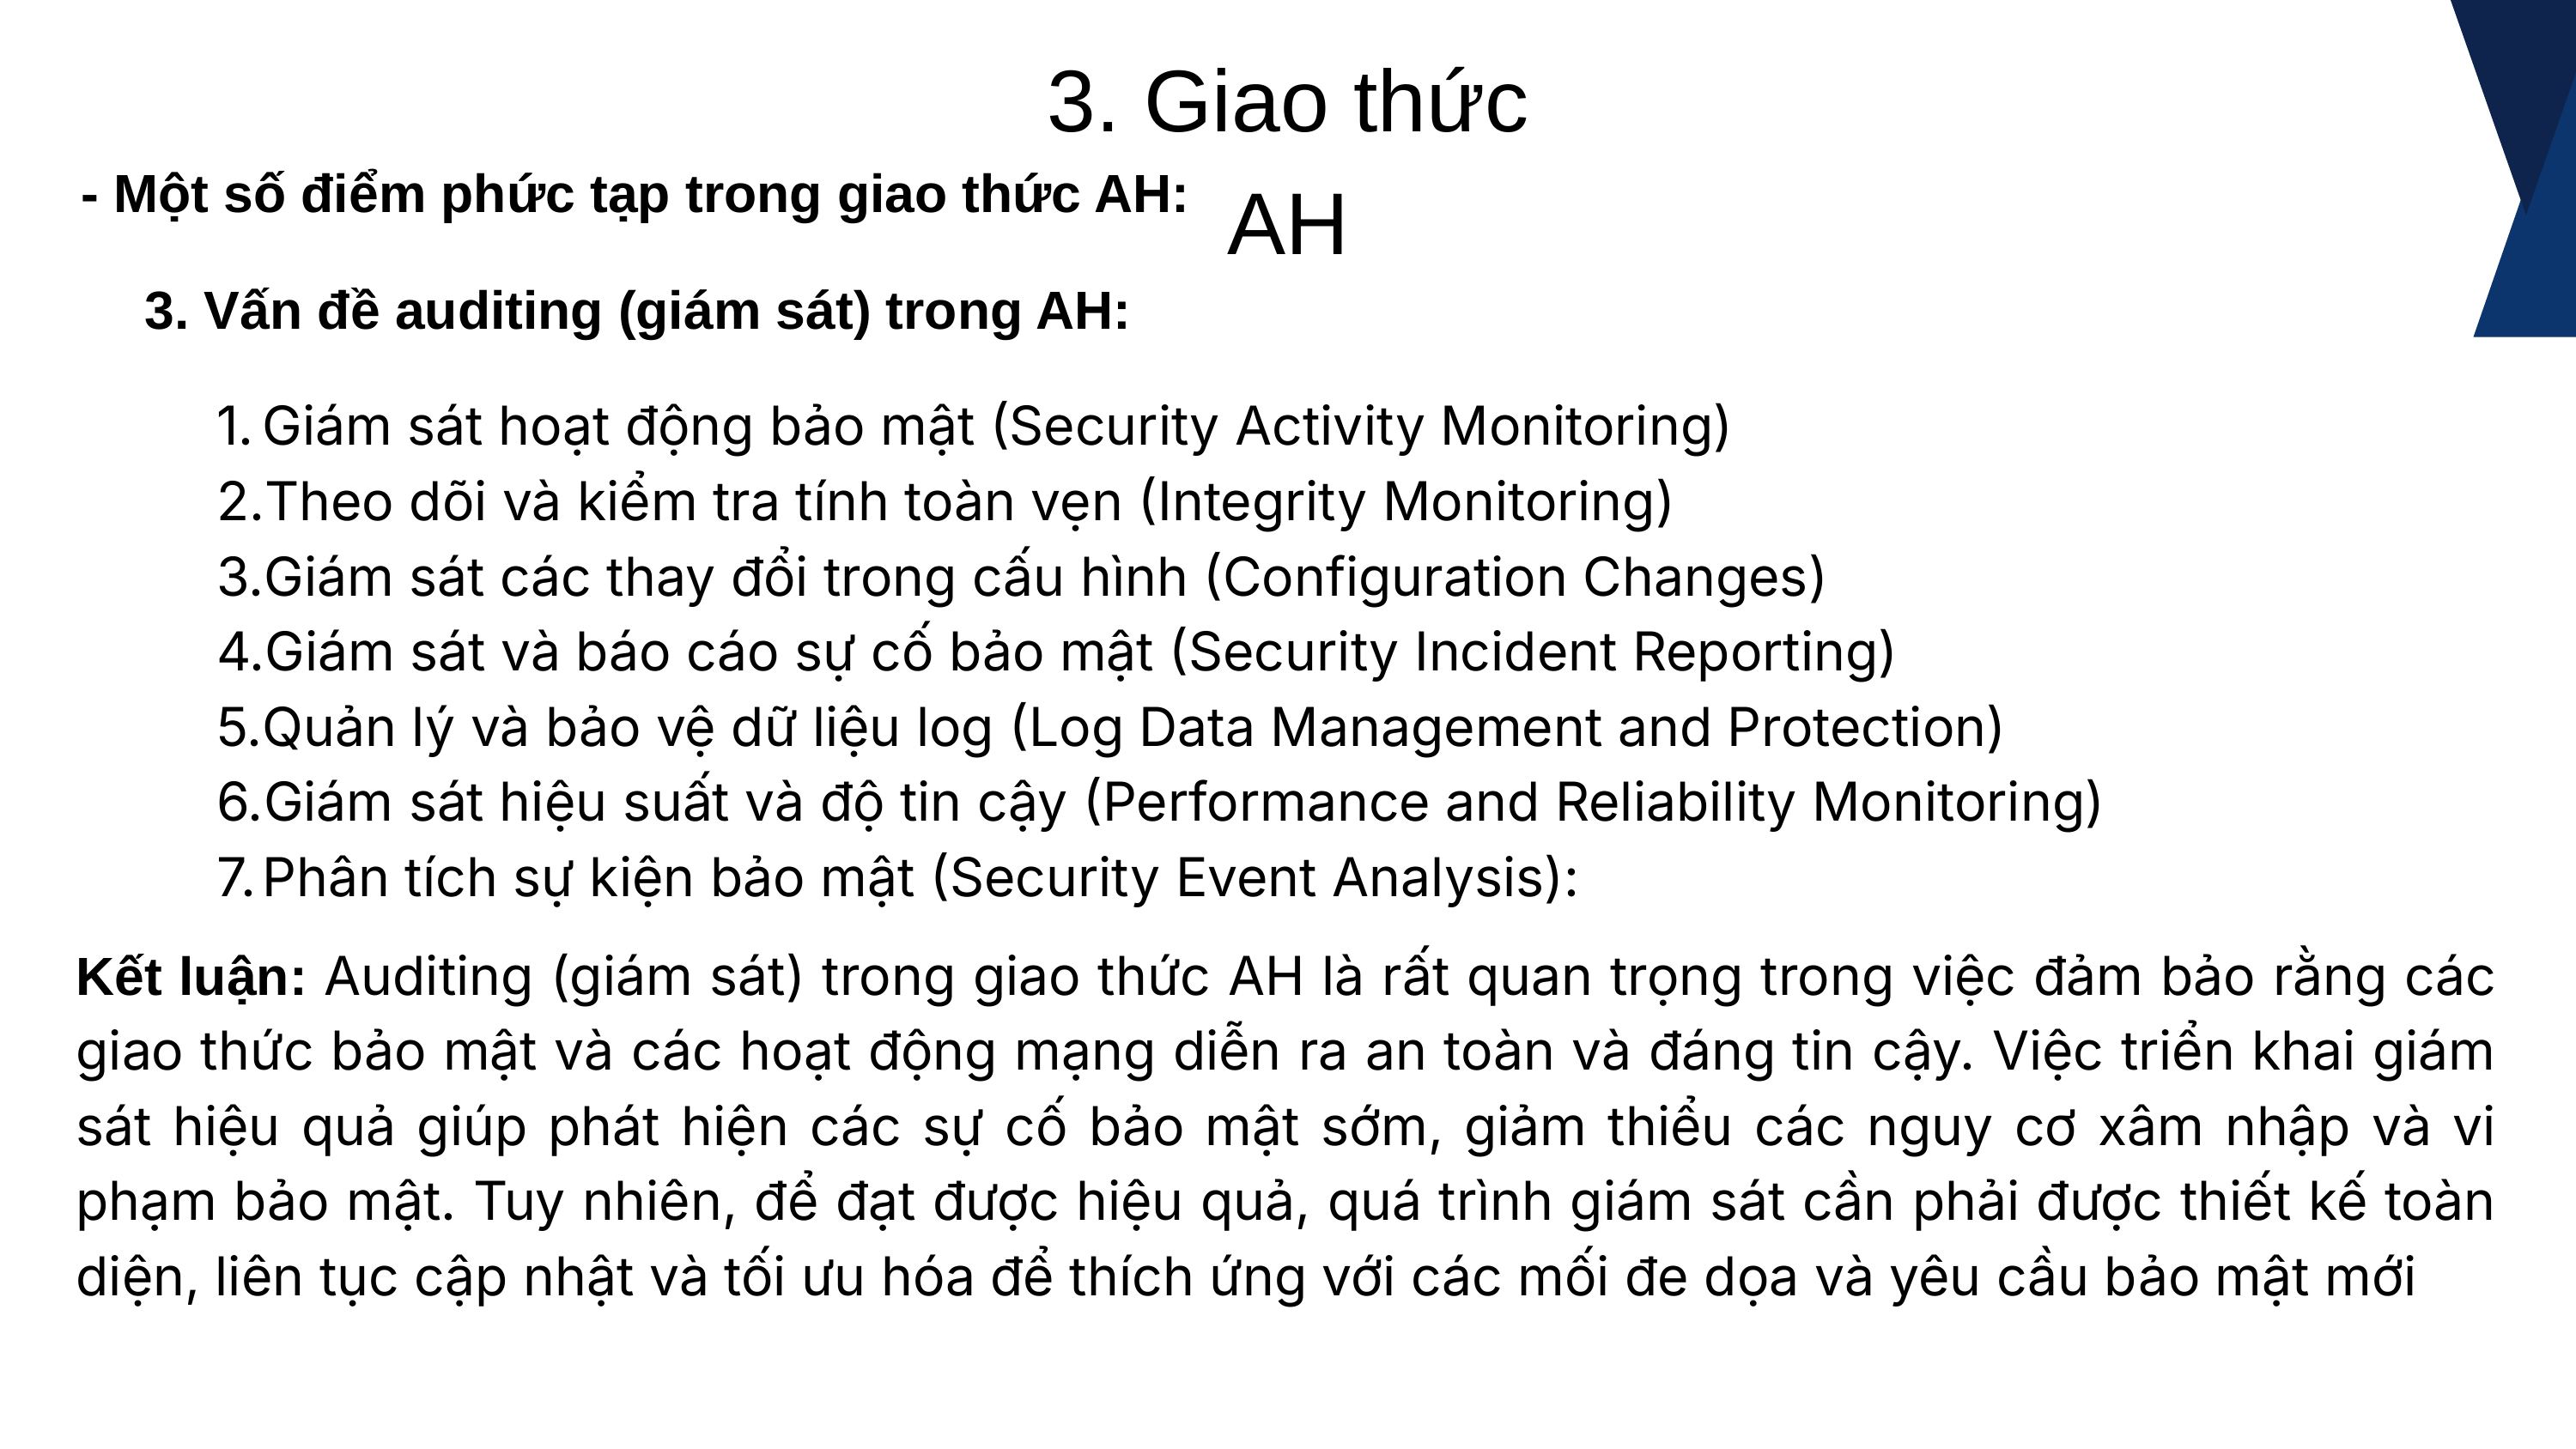

3. Giao thức AH

- Một số điểm phức tạp trong giao thức AH:
3. Vấn đề auditing (giám sát) trong AH:
Giám sát hoạt động bảo mật (Security Activity Monitoring)
Theo dõi và kiểm tra tính toàn vẹn (Integrity Monitoring)
Giám sát các thay đổi trong cấu hình (Configuration Changes)
Giám sát và báo cáo sự cố bảo mật (Security Incident Reporting)
Quản lý và bảo vệ dữ liệu log (Log Data Management and Protection)
Giám sát hiệu suất và độ tin cậy (Performance and Reliability Monitoring)
Phân tích sự kiện bảo mật (Security Event Analysis):

Kết luận: Auditing (giám sát) trong giao thức AH là rất quan trọng trong việc đảm bảo rằng các giao thức bảo mật và các hoạt động mạng diễn ra an toàn và đáng tin cậy. Việc triển khai giám sát hiệu quả giúp phát hiện các sự cố bảo mật sớm, giảm thiểu các nguy cơ xâm nhập và vi phạm bảo mật. Tuy nhiên, để đạt được hiệu quả, quá trình giám sát cần phải được thiết kế toàn diện, liên tục cập nhật và tối ưu hóa để thích ứng với các mối đe dọa và yêu cầu bảo mật mới